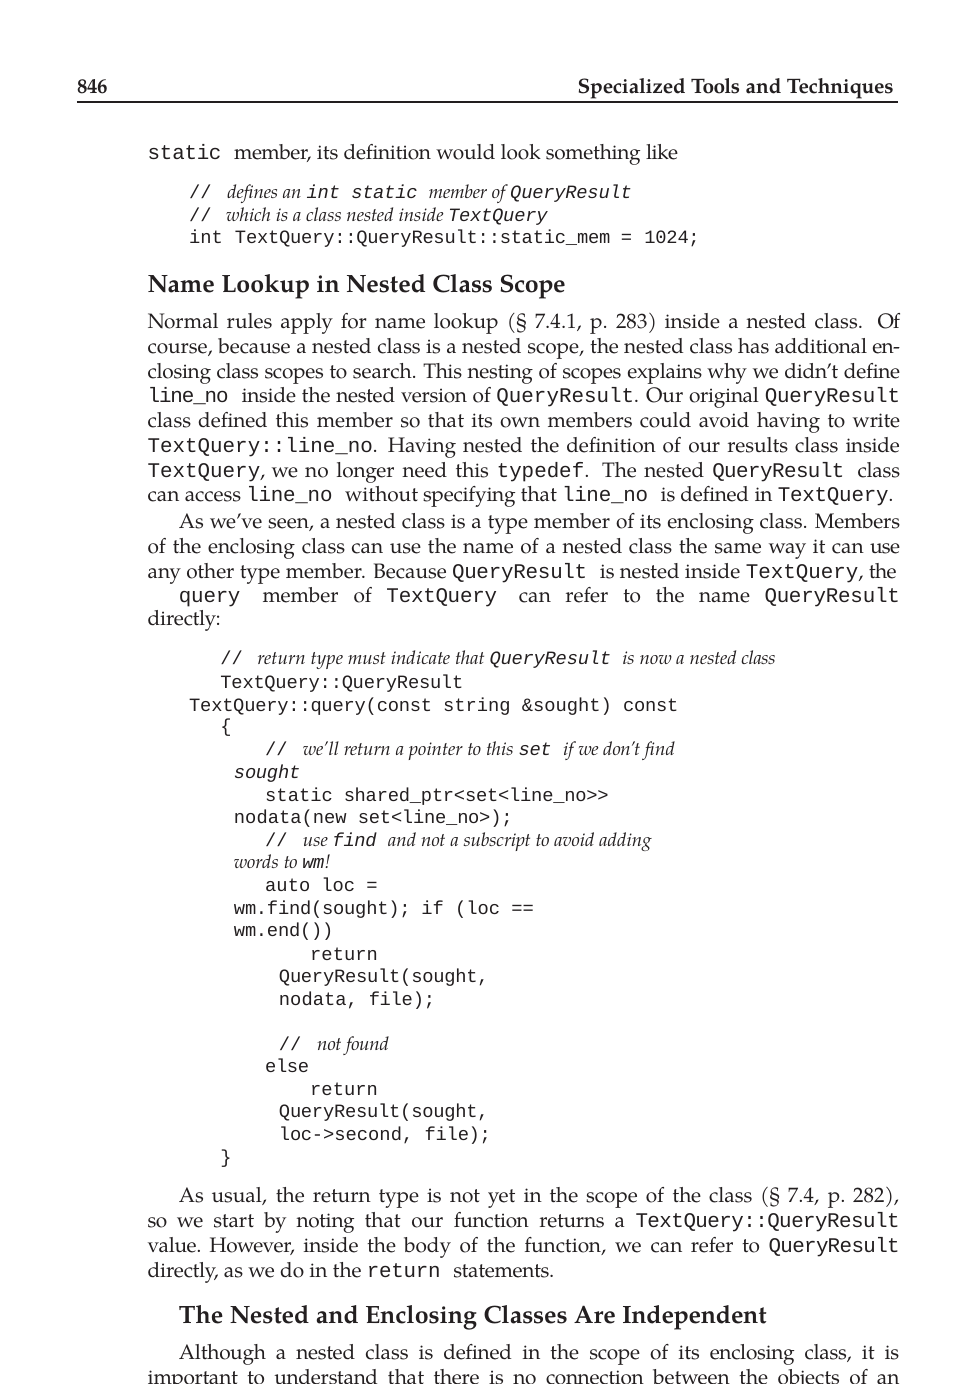

846
Specialized Tools and Techniques

static member, its definition would look something like
// defines an int static member of QueryResult
// which is a class nested inside TextQuery
int TextQuery::QueryResult::static_mem = 1024;

Name Lookup in Nested Class Scope
Normal rules apply for name lookup (§ 7.4.1, p. 283) inside a nested class. Of course, because a nested class is a nested scope, the nested class has additional en- closing class scopes to search. This nesting of scopes explains why we didn’t define line_no inside the nested version of QueryResult. Our original QueryResult class defined this member so that its own members could avoid having to write TextQuery::line_no. Having nested the definition of our results class inside TextQuery, we no longer need this typedef. The nested QueryResult class can access line_no without specifying that line_no is defined in TextQuery.
As we’ve seen, a nested class is a type member of its enclosing class. Members of the enclosing class can use the name of a nested class the same way it can use any other type member. Because QueryResult is nested inside TextQuery, the
query member of TextQuery can refer to the name QueryResult directly:
// return type must indicate that QueryResult is now a nested class
TextQuery::QueryResult TextQuery::query(const string &sought) const
{
// we’ll return a pointer to this set if we don’t find sought
static shared_ptr<set<line_no>> nodata(new set<line_no>);
// use find and not a subscript to avoid adding words to wm!
auto loc = wm.find(sought); if (loc == wm.end())
return QueryResult(sought, nodata, file);	// not found
else
return QueryResult(sought, loc->second, file);
}
As usual, the return type is not yet in the scope of the class (§ 7.4, p. 282), so we start by noting that our function returns a TextQuery::QueryResult value. However, inside the body of the function, we can refer to QueryResult directly, as we do in the return statements.
The Nested and Enclosing Classes Are Independent
Although a nested class is defined in the scope of its enclosing class, it is important to understand that there is no connection between the objects of an enclosing class and objects of its nested classe(s). A nested-type object contains only the members defined inside the nested type. Similarly, an object of the enclosing class has only those members that are defined by the enclosing class. It does not contain the data members of any nested classes.
More concretely, the second return statement in TextQuery::query
return QueryResult(sought, loc->second, file);